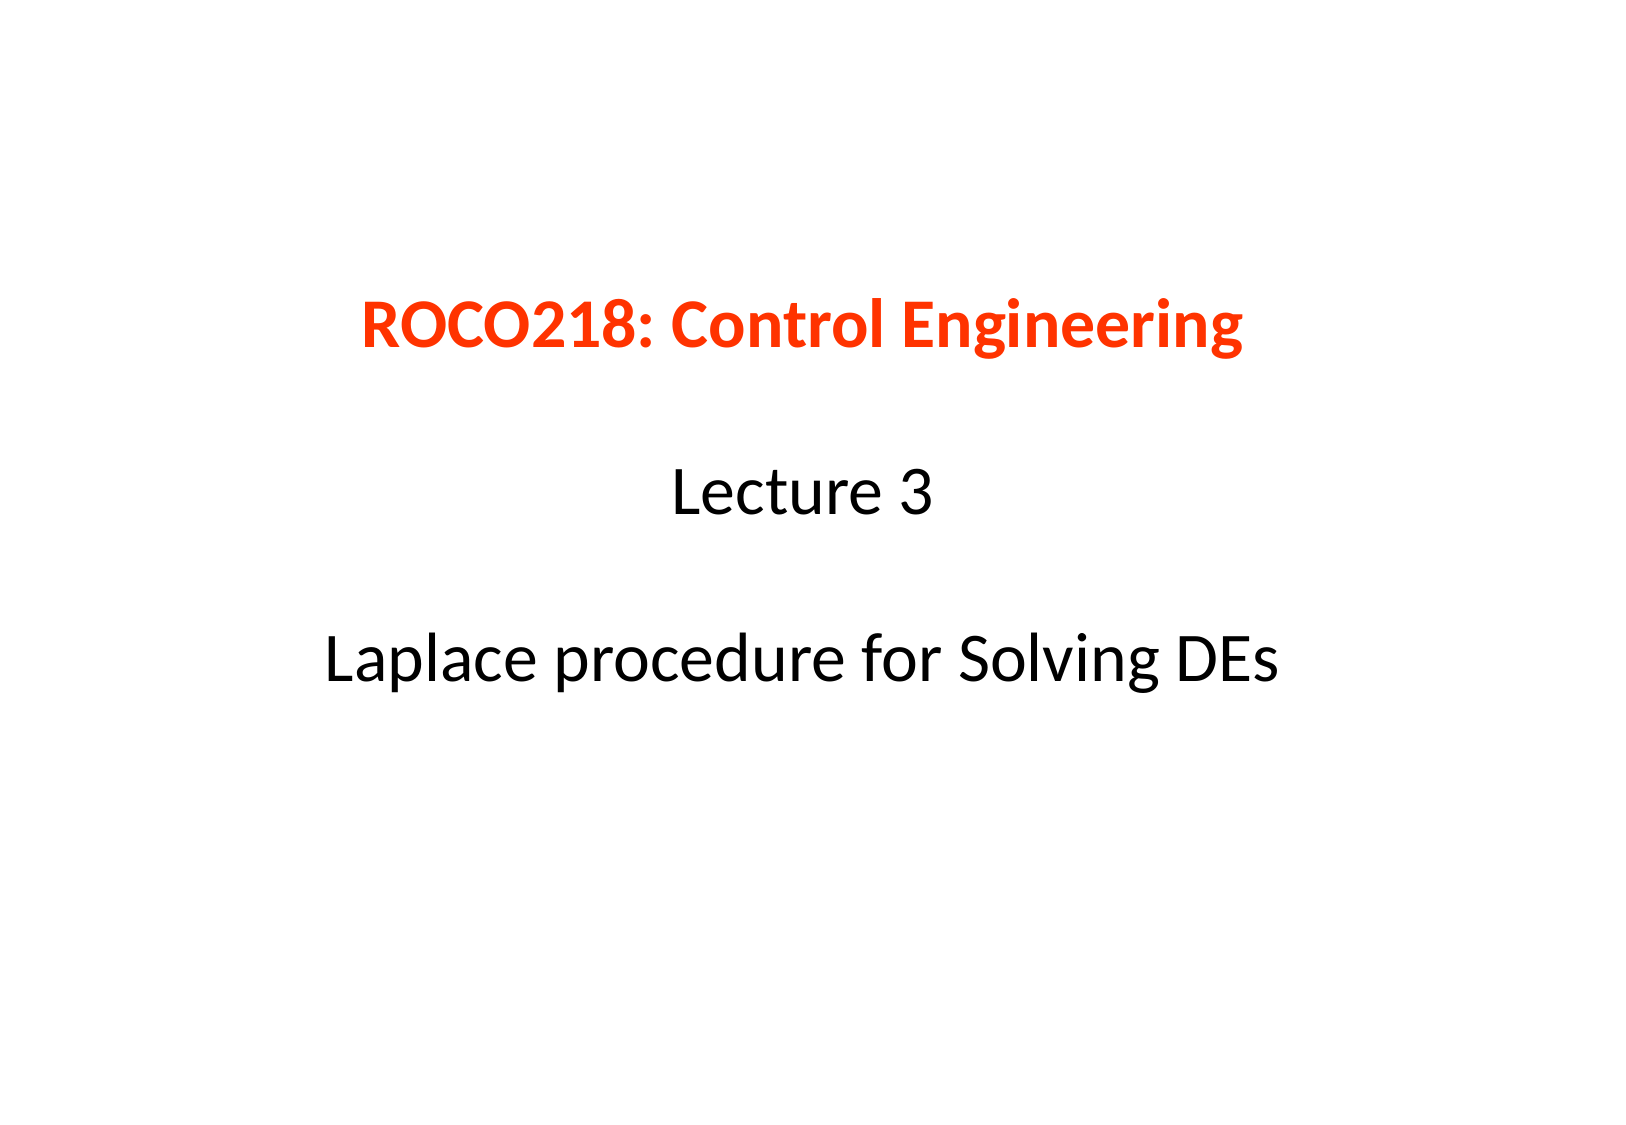

# ROCO218: Control Engineering Lecture 3 Laplace procedure for Solving DEs